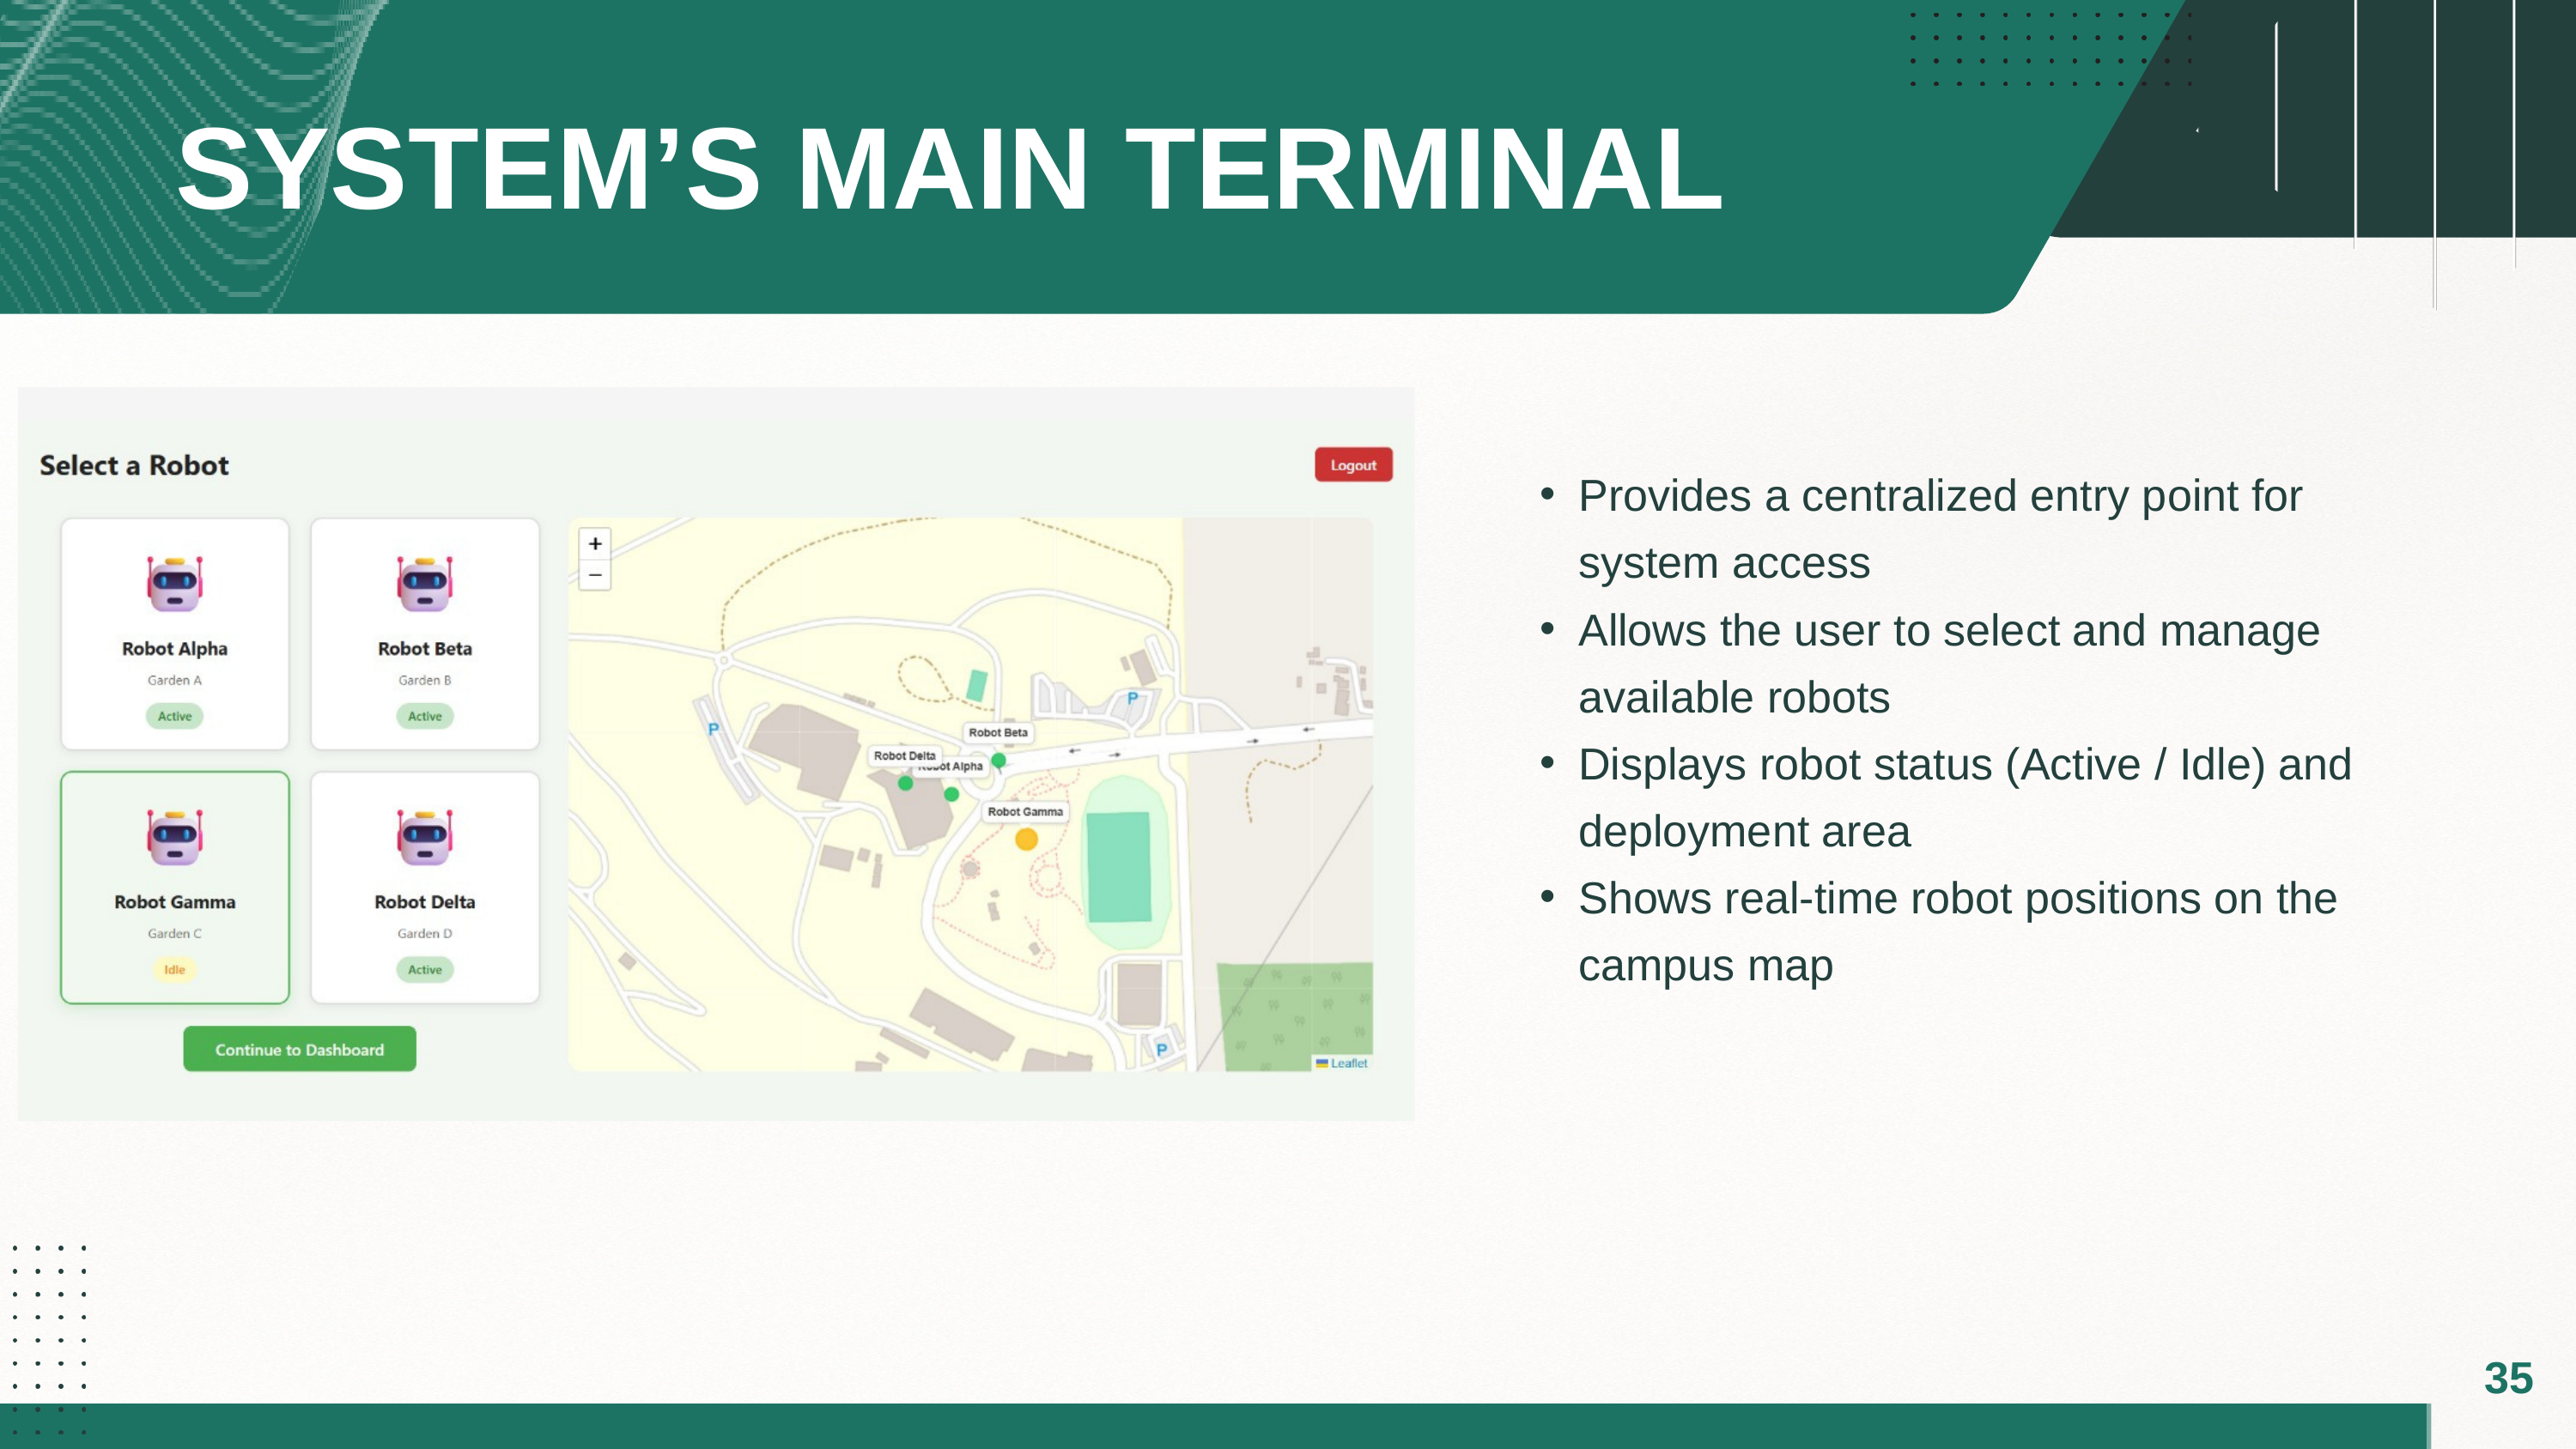

SYSTEM’S MAIN TERMINAL

Provides a centralized entry point for system access
Allows the user to select and manage available robots
Displays robot status (Active / Idle) and deployment area
Shows real-time robot positions on the campus map

35